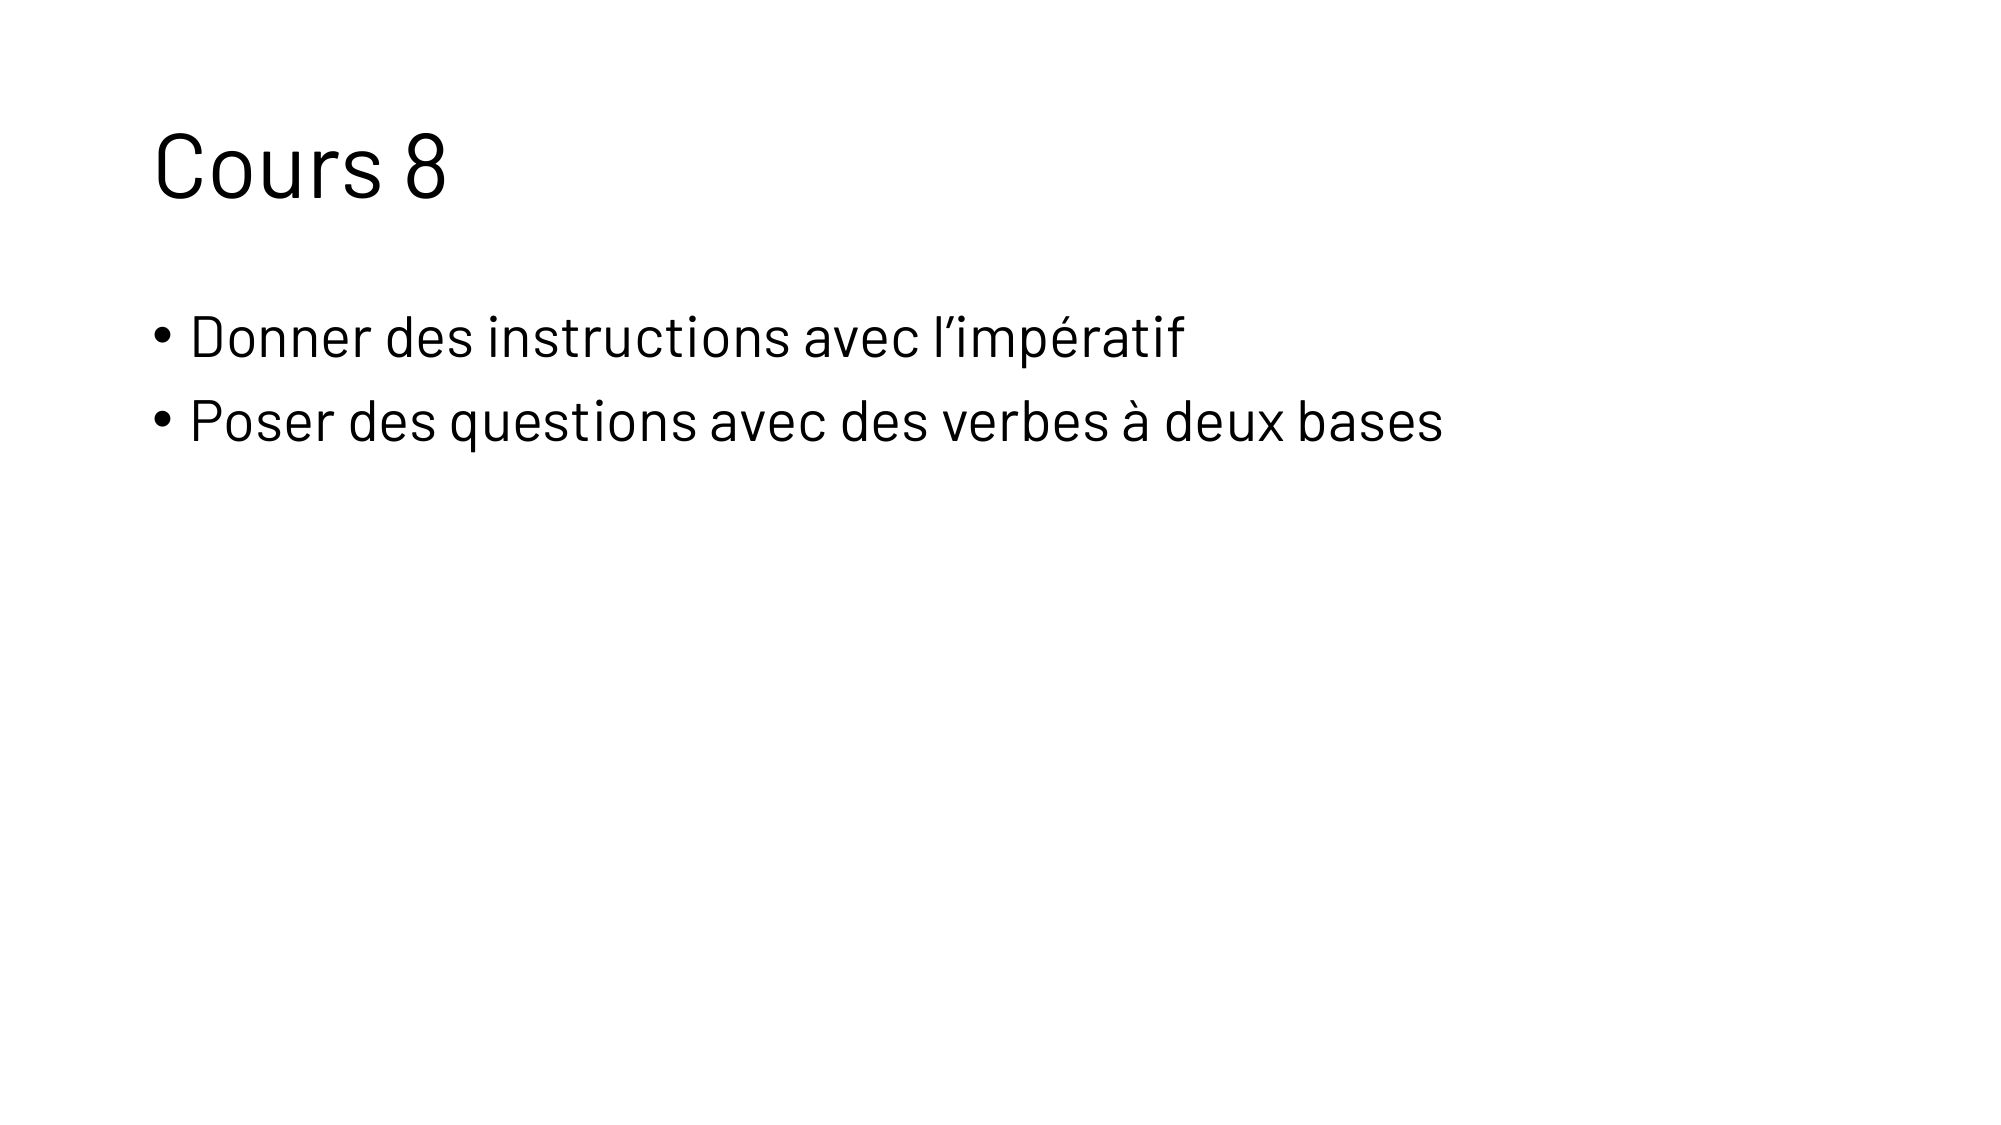

# Cours 8
Donner des instructions avec l’impératif
Poser des questions avec des verbes à deux bases